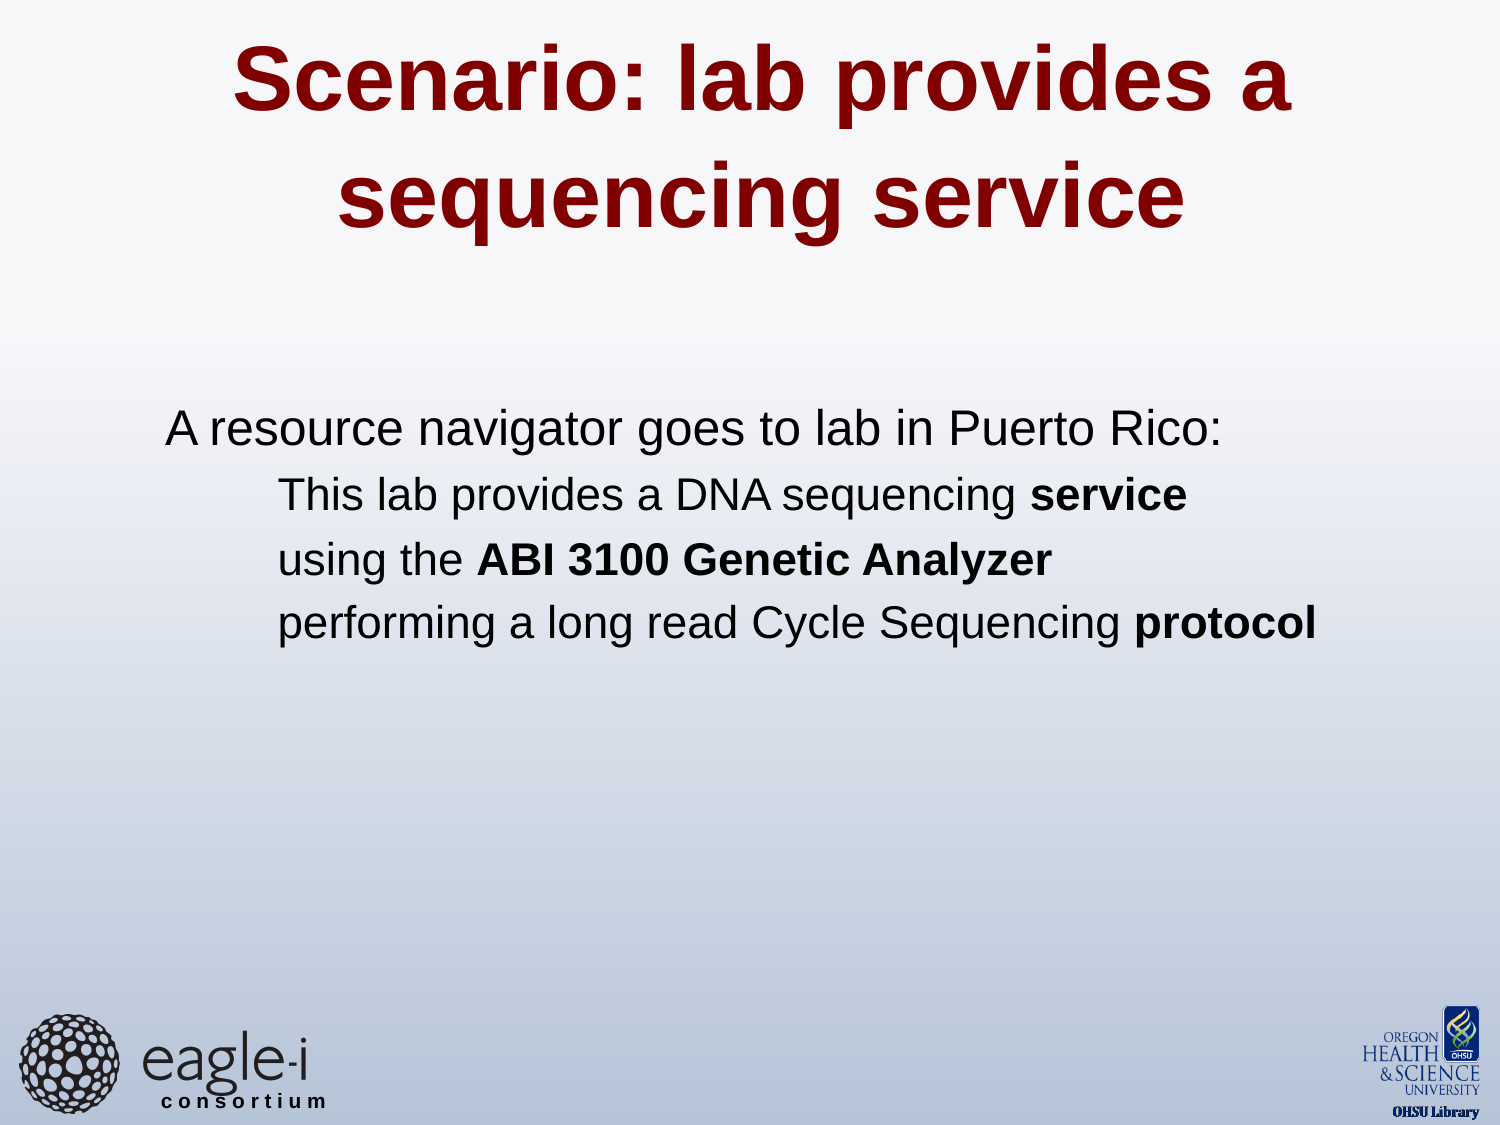

Scenario: lab provides a sequencing service

A resource navigator goes to lab in Puerto Rico:
	This lab provides a DNA sequencing service
	using the ABI 3100 Genetic Analyzer
	performing a long read Cycle Sequencing protocol